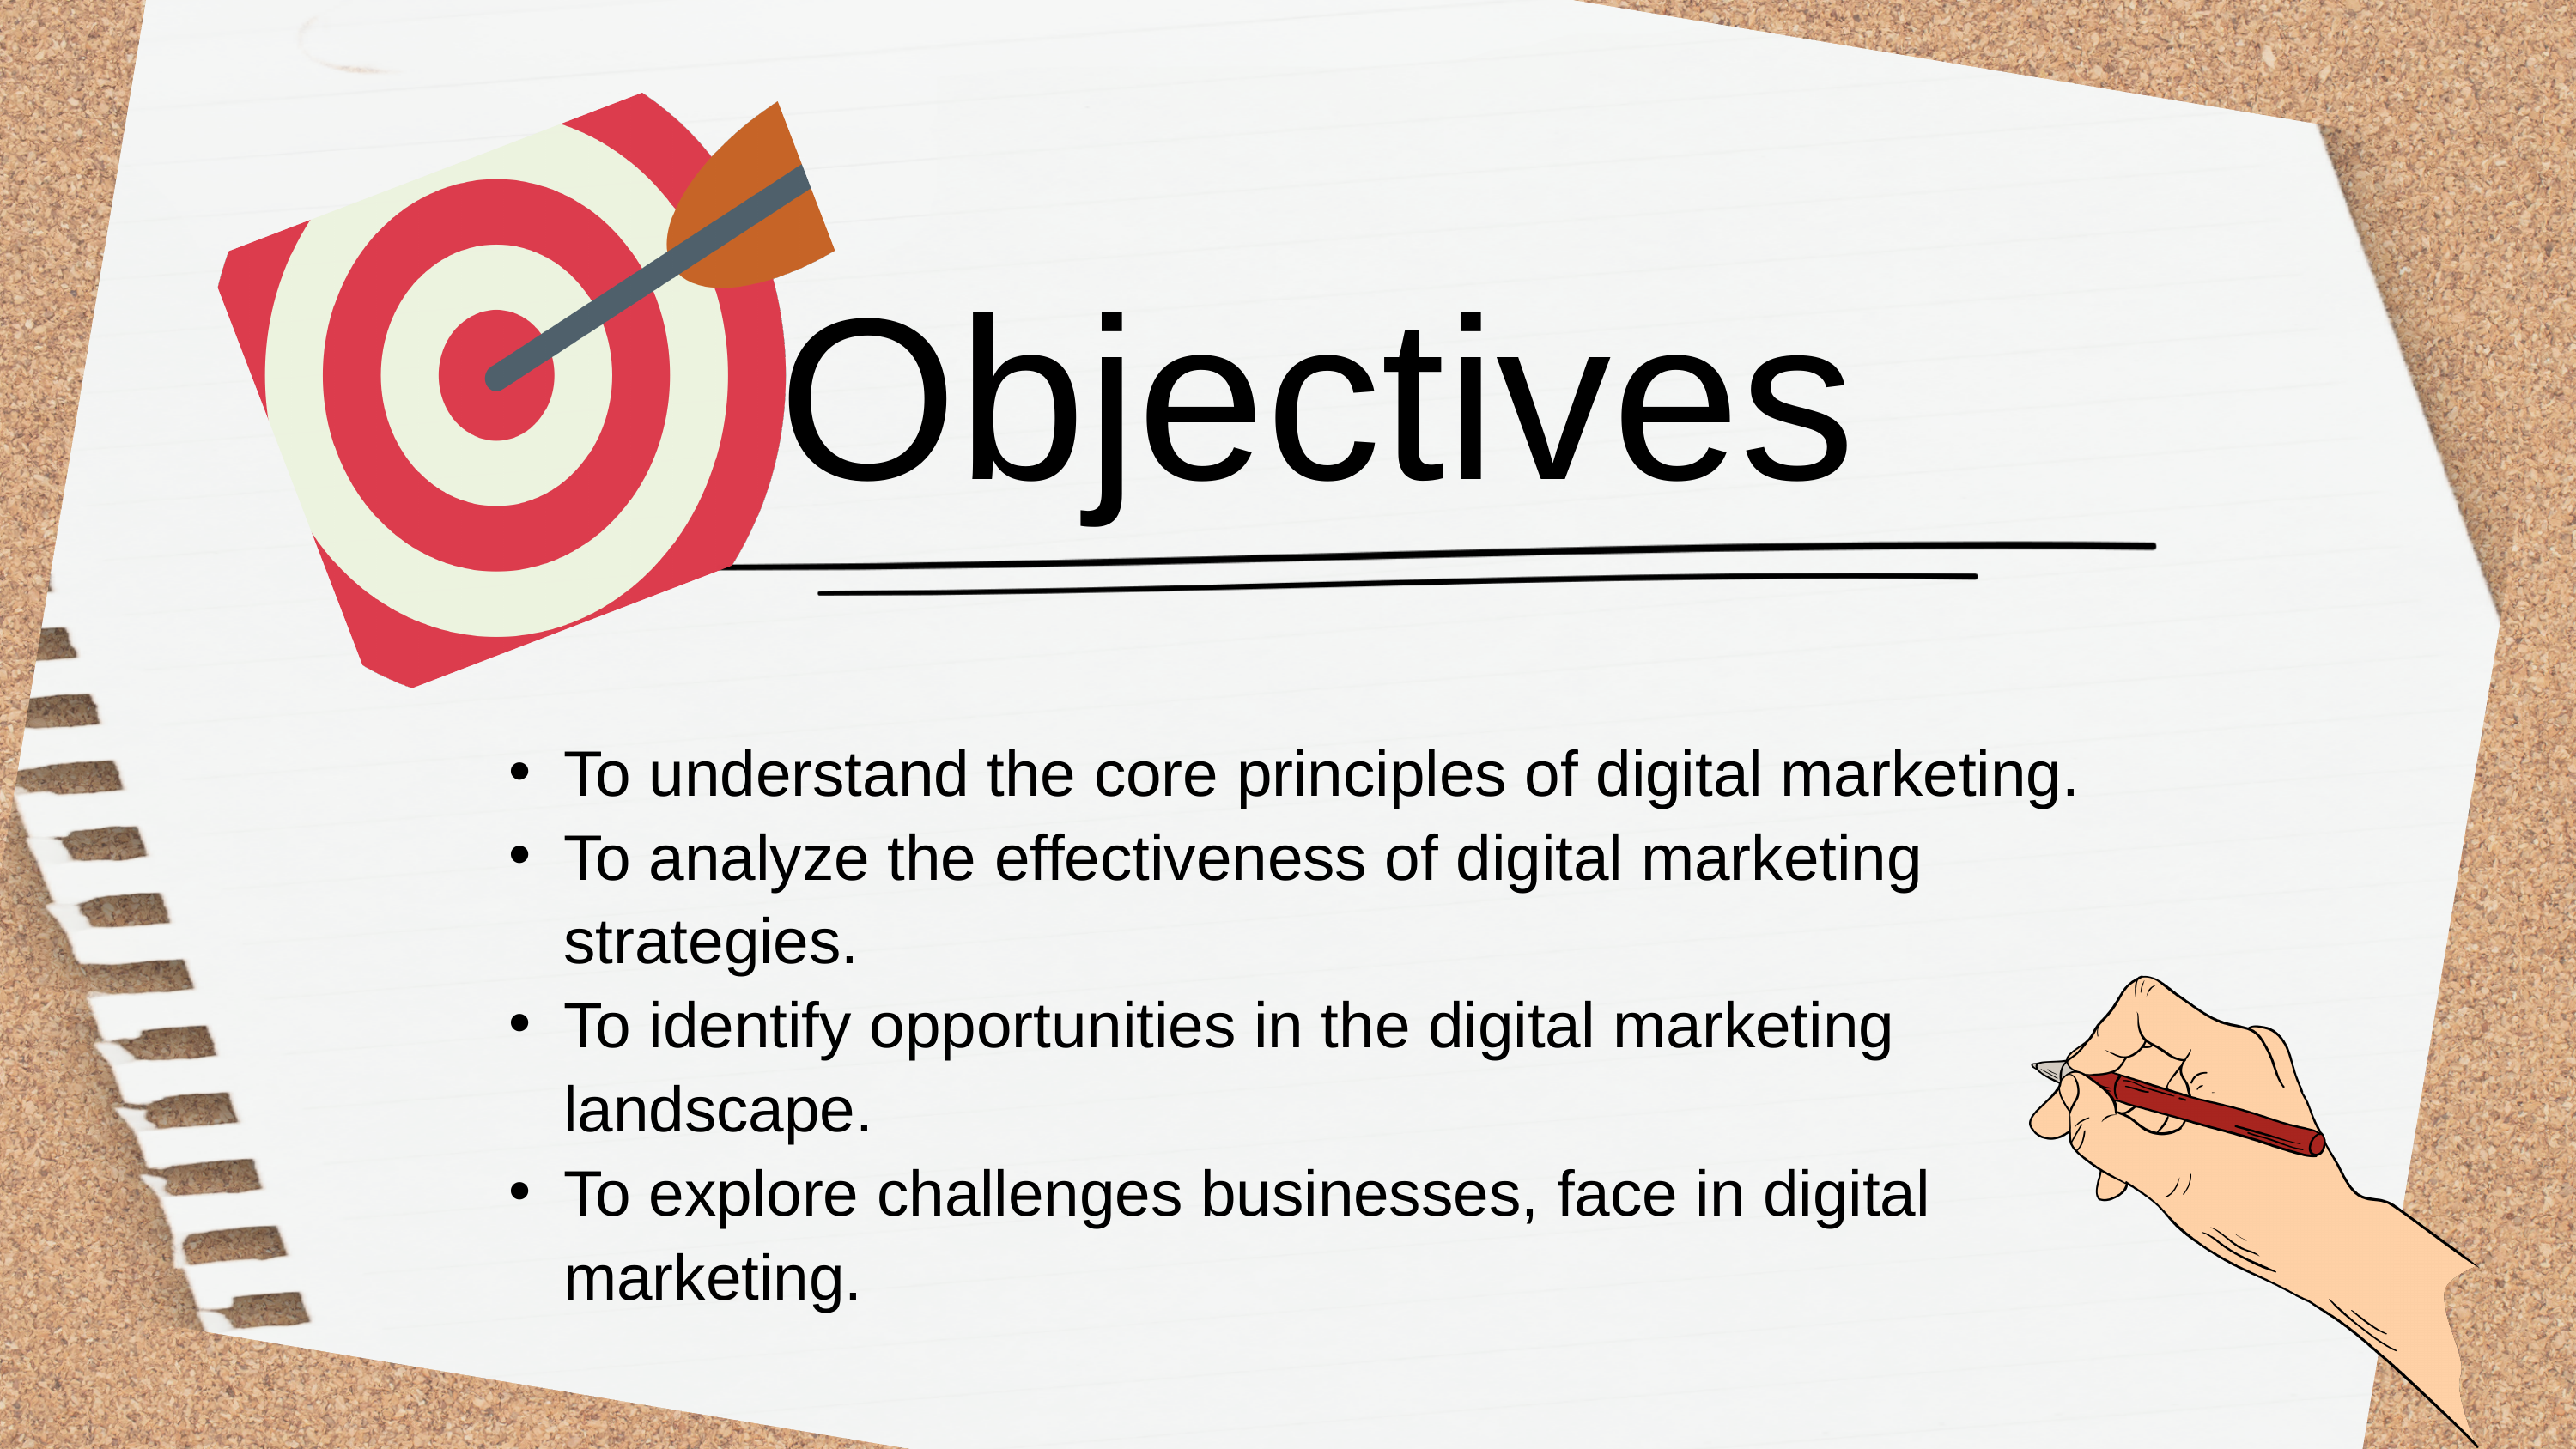

Objectives

To understand the core principles of digital marketing.
To analyze the effectiveness of digital marketing strategies.
To identify opportunities in the digital marketing landscape.
To explore challenges businesses, face in digital marketing.